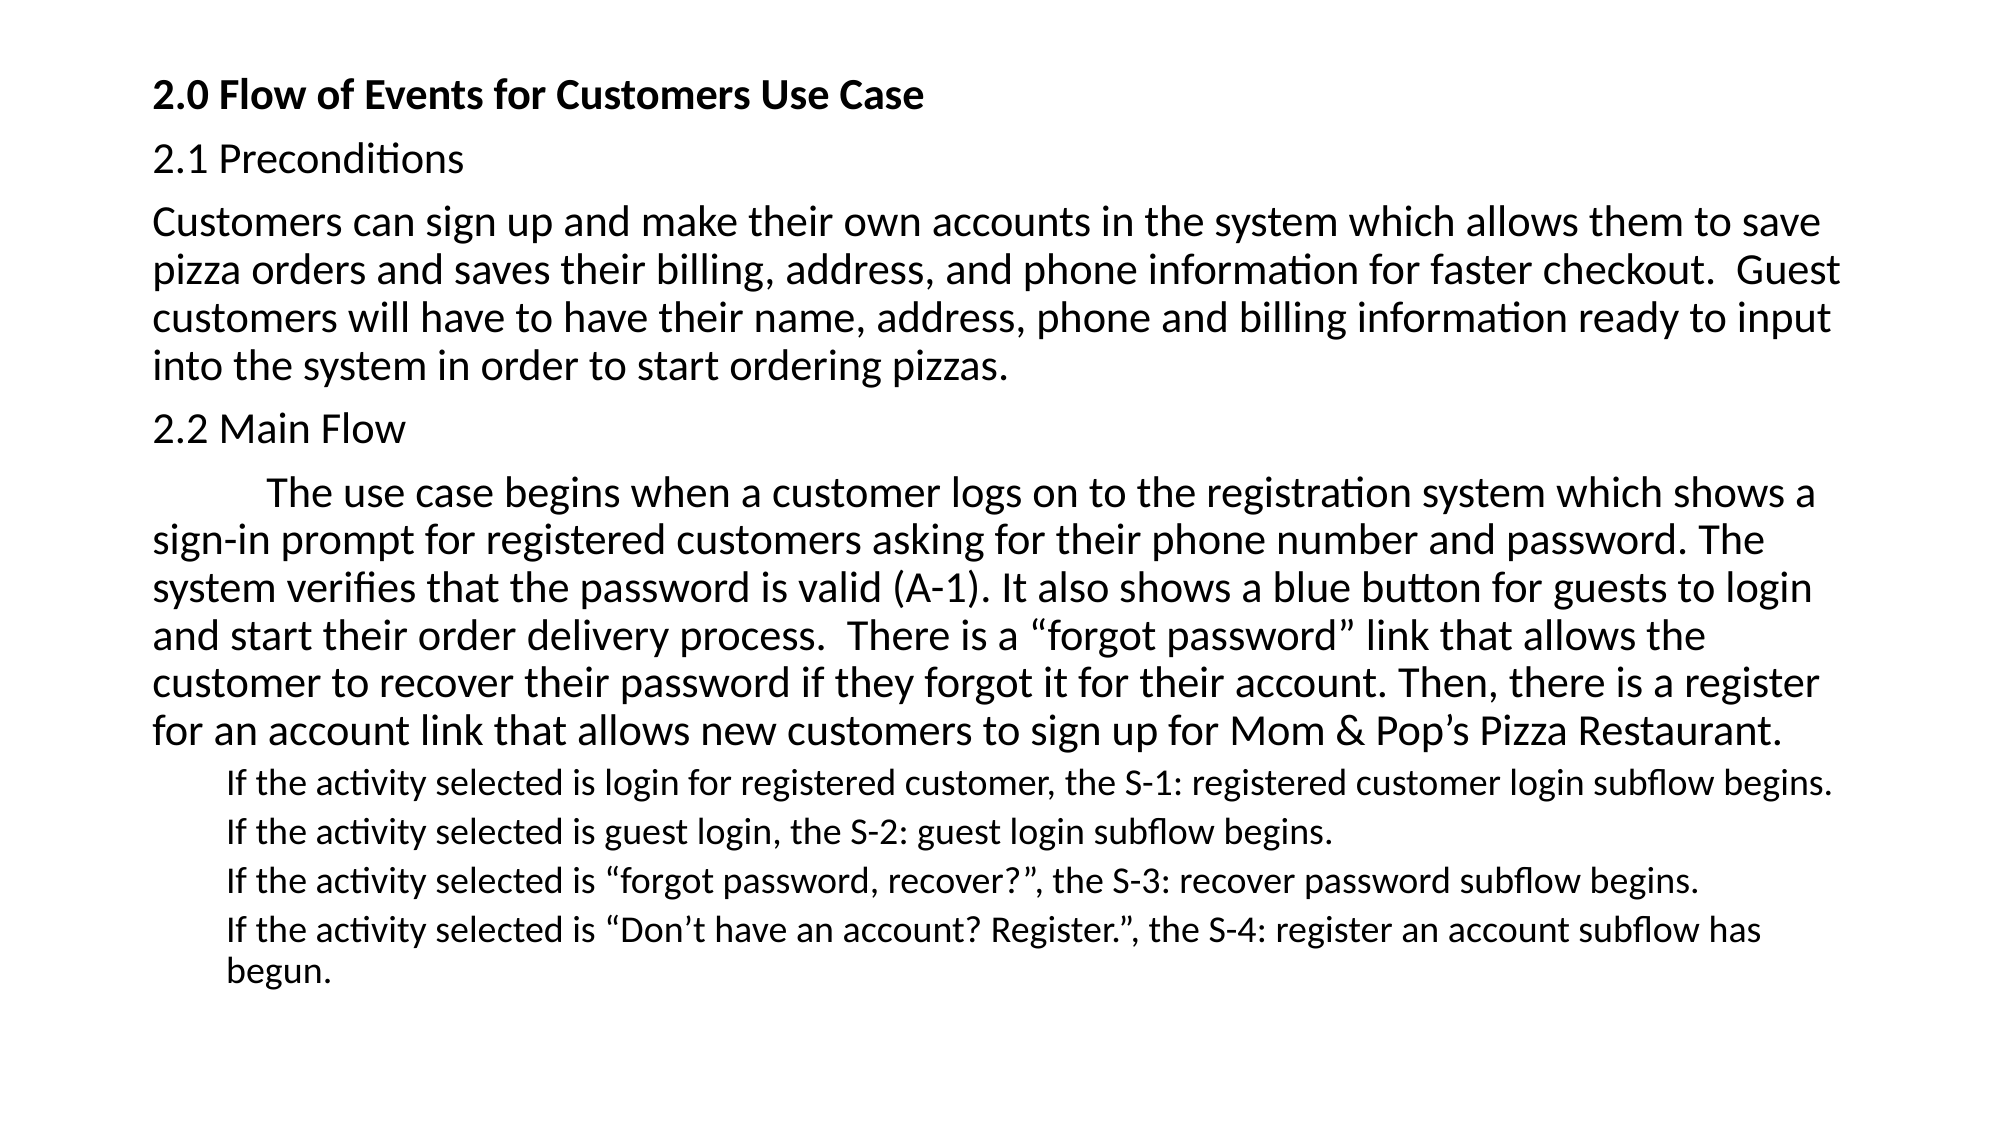

2.0 Flow of Events for Customers Use Case
2.1 Preconditions
Customers can sign up and make their own accounts in the system which allows them to save pizza orders and saves their billing, address, and phone information for faster checkout.  Guest customers will have to have their name, address, phone and billing information ready to input into the system in order to start ordering pizzas.
2.2 Main Flow
	The use case begins when a customer logs on to the registration system which shows a sign-in prompt for registered customers asking for their phone number and password. The system verifies that the password is valid (A-1). It also shows a blue button for guests to login and start their order delivery process.  There is a “forgot password” link that allows the customer to recover their password if they forgot it for their account. Then, there is a register for an account link that allows new customers to sign up for Mom & Pop’s Pizza Restaurant.
If the activity selected is login for registered customer, the S-1: registered customer login subflow begins.
If the activity selected is guest login, the S-2: guest login subflow begins.
If the activity selected is “forgot password, recover?”, the S-3: recover password subflow begins.
If the activity selected is “Don’t have an account? Register.”, the S-4: register an account subflow has begun.